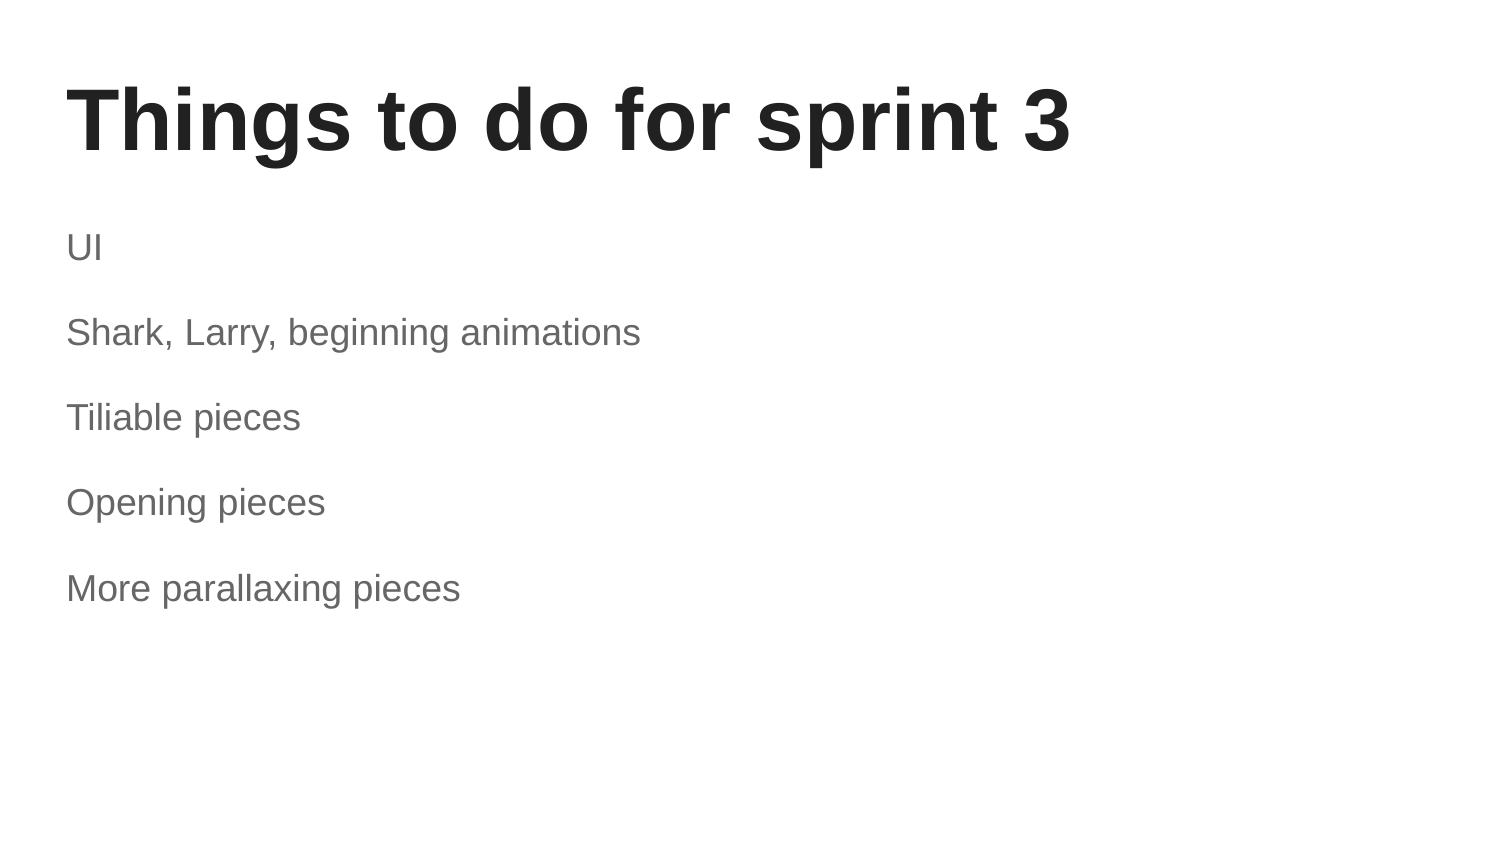

# Things to do for sprint 3
UI
Shark, Larry, beginning animations
Tiliable pieces
Opening pieces
More parallaxing pieces